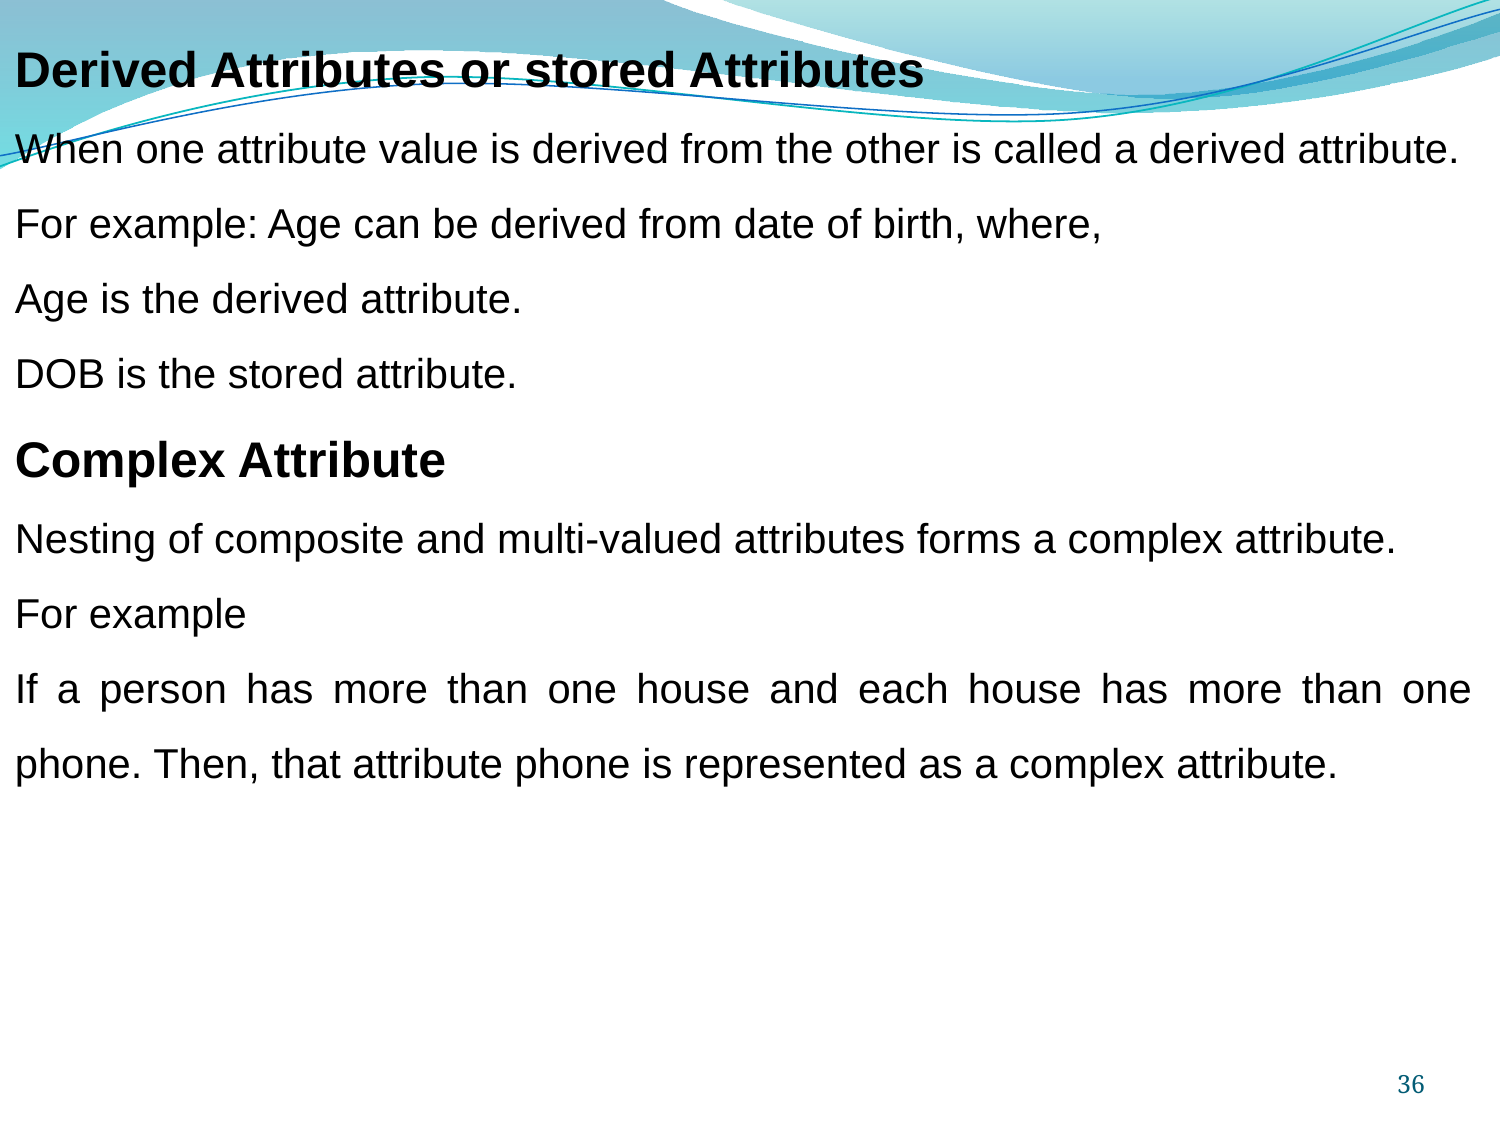

Derived Attributes or stored Attributes
When one attribute value is derived from the other is called a derived attribute.
For example: Age can be derived from date of birth, where,
Age is the derived attribute.
DOB is the stored attribute.
Complex Attribute
Nesting of composite and multi-valued attributes forms a complex attribute.
For example
If a person has more than one house and each house has more than one phone. Then, that attribute phone is represented as a complex attribute.
36